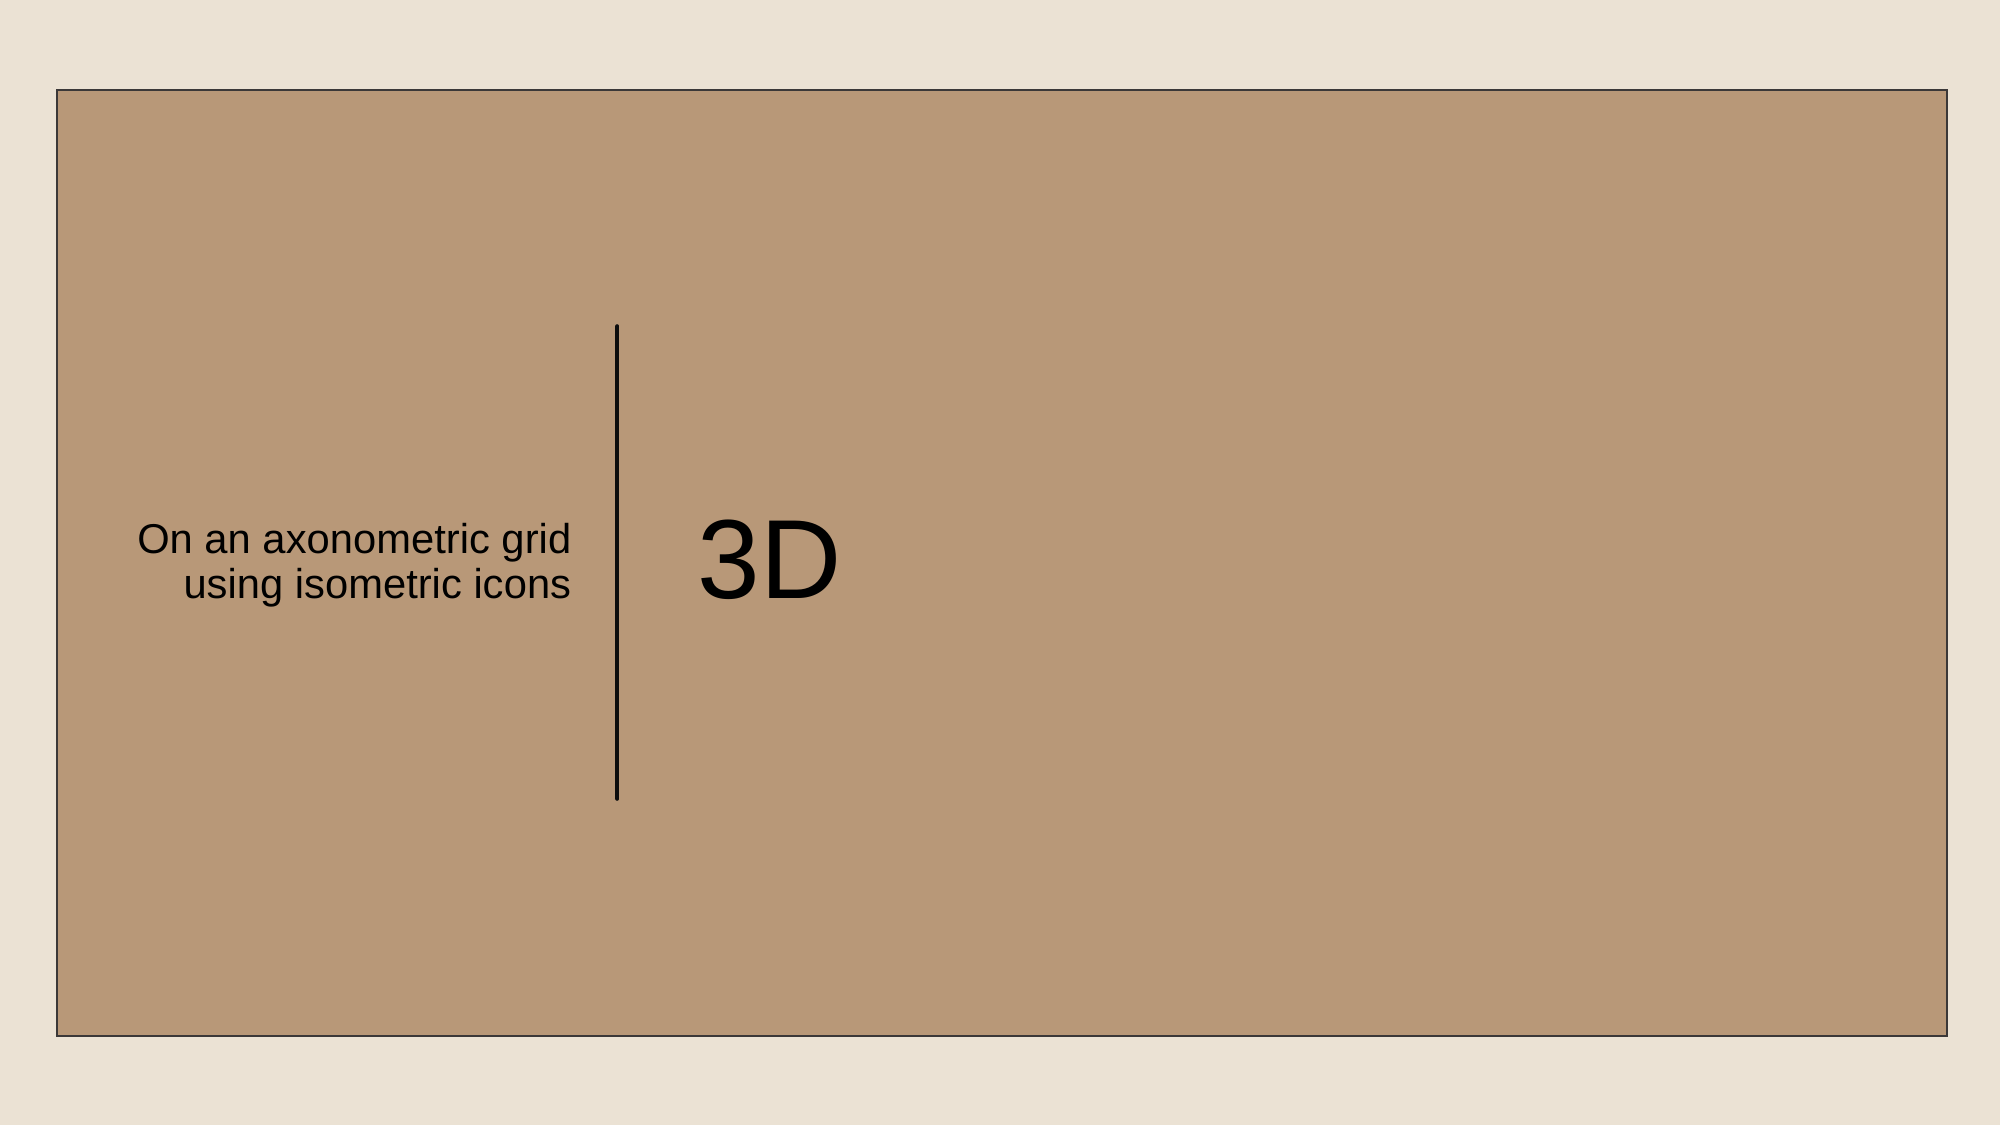

On an axonometric grid using isometric icons
# 3D